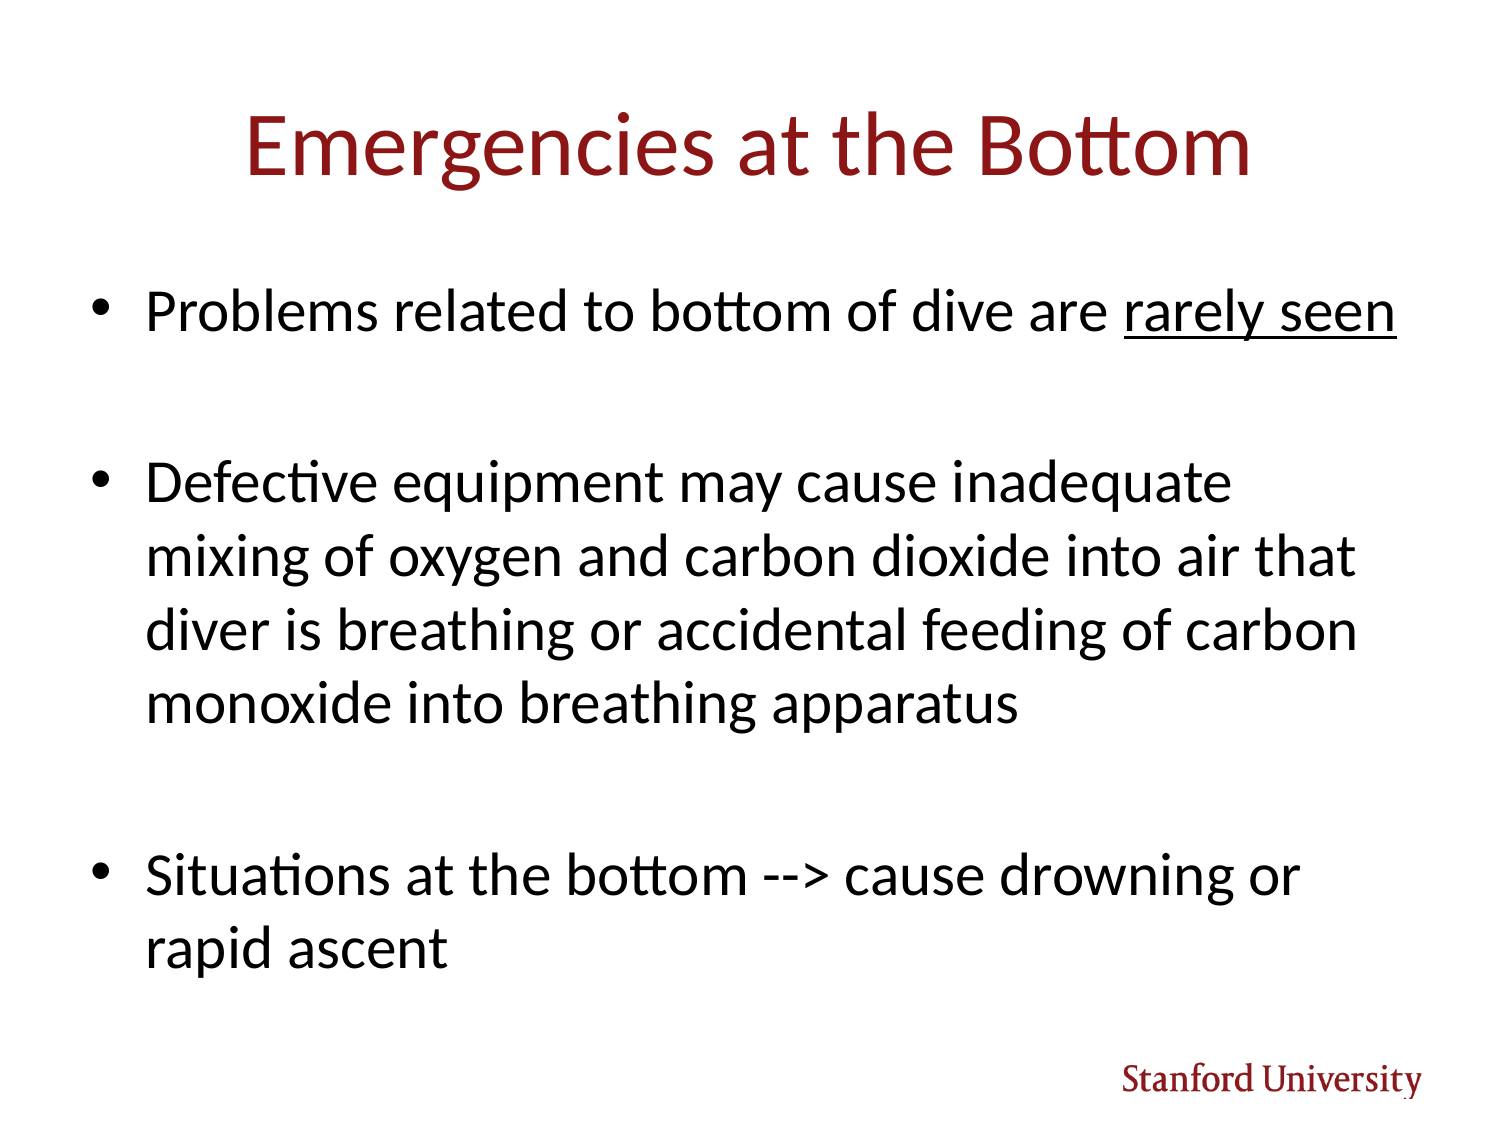

# Emergencies at the Bottom
Problems related to bottom of dive are rarely seen

Defective equipment may cause inadequate mixing of oxygen and carbon dioxide into air that diver is breathing or accidental feeding of carbon monoxide into breathing apparatus

Situations at the bottom --> cause drowning or rapid ascent